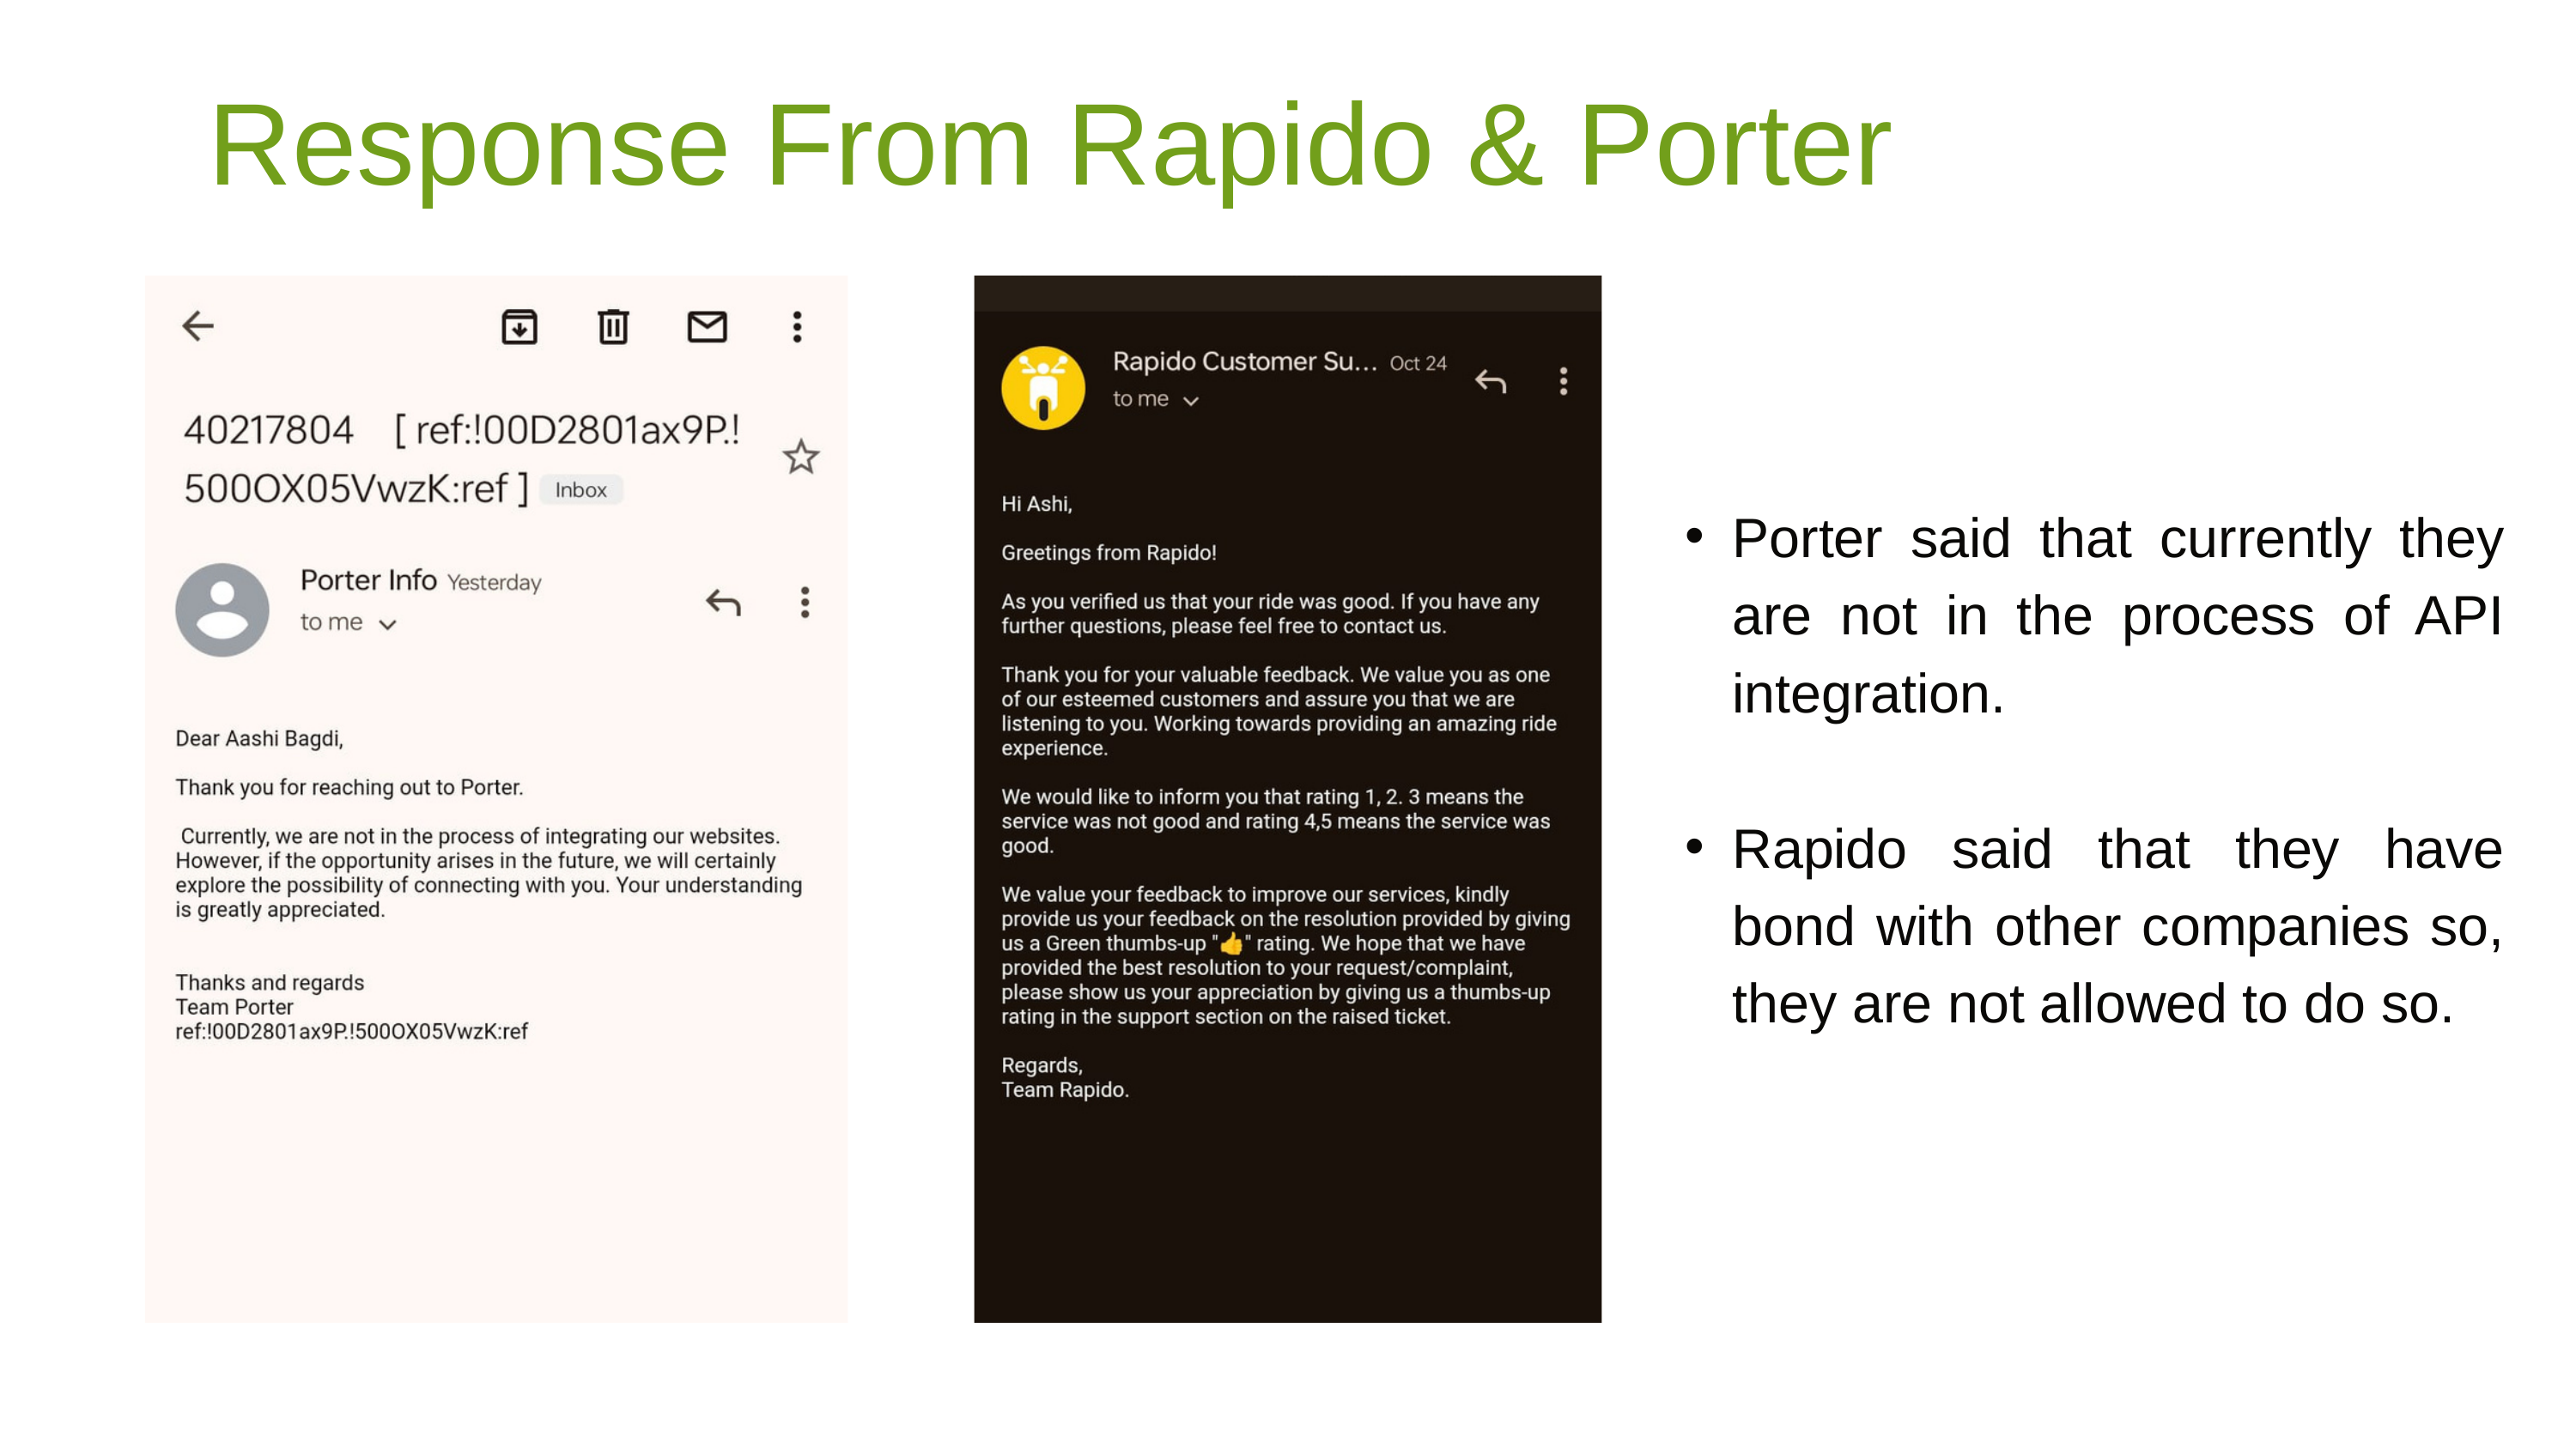

Response From Rapido & Porter

Porter said that currently they are not in the process of API integration.

Rapido said that they have bond with other companies so, they are not allowed to do so.